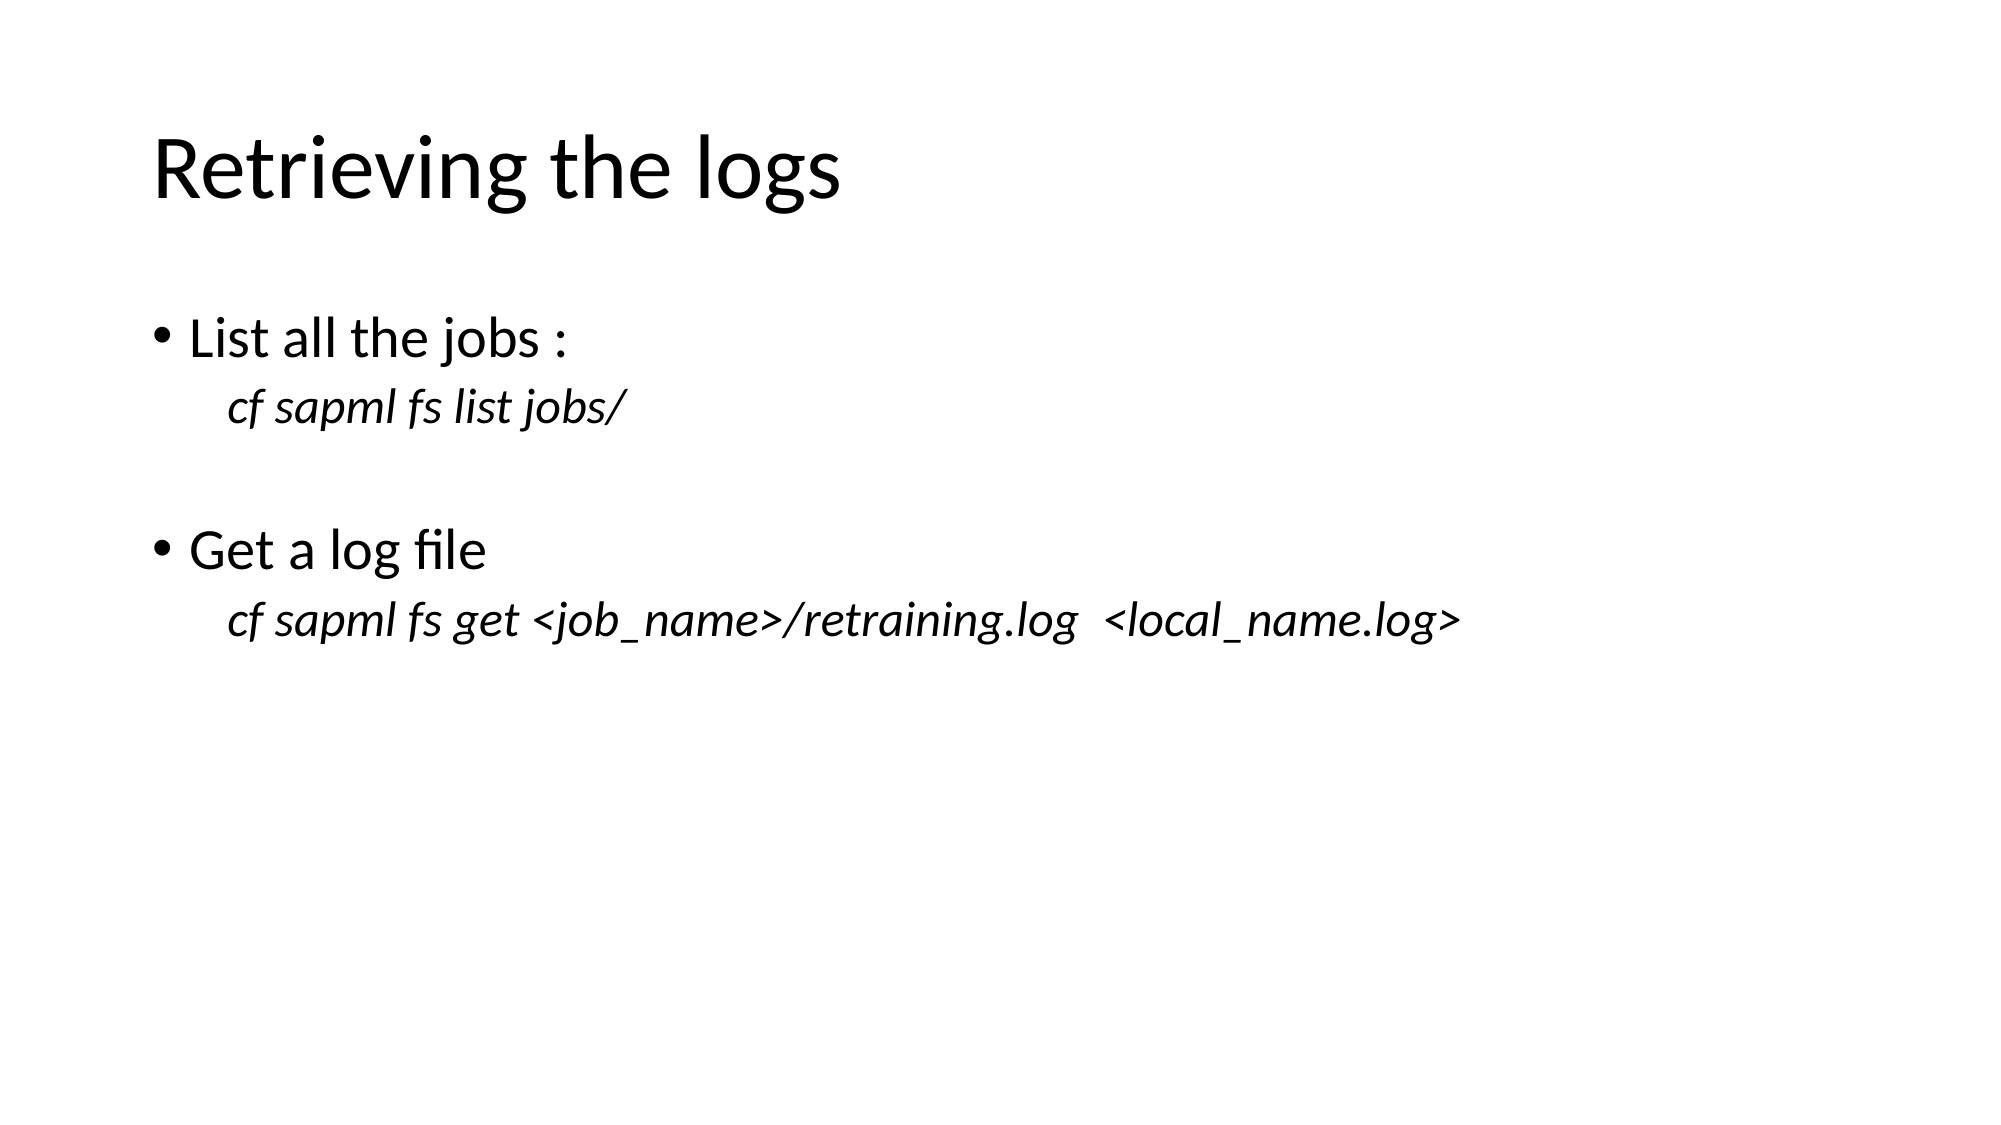

# Retrieving the logs
List all the jobs :
cf sapml fs list jobs/

Get a log file
cf sapml fs get <job_name>/retraining.log  <local_name.log>